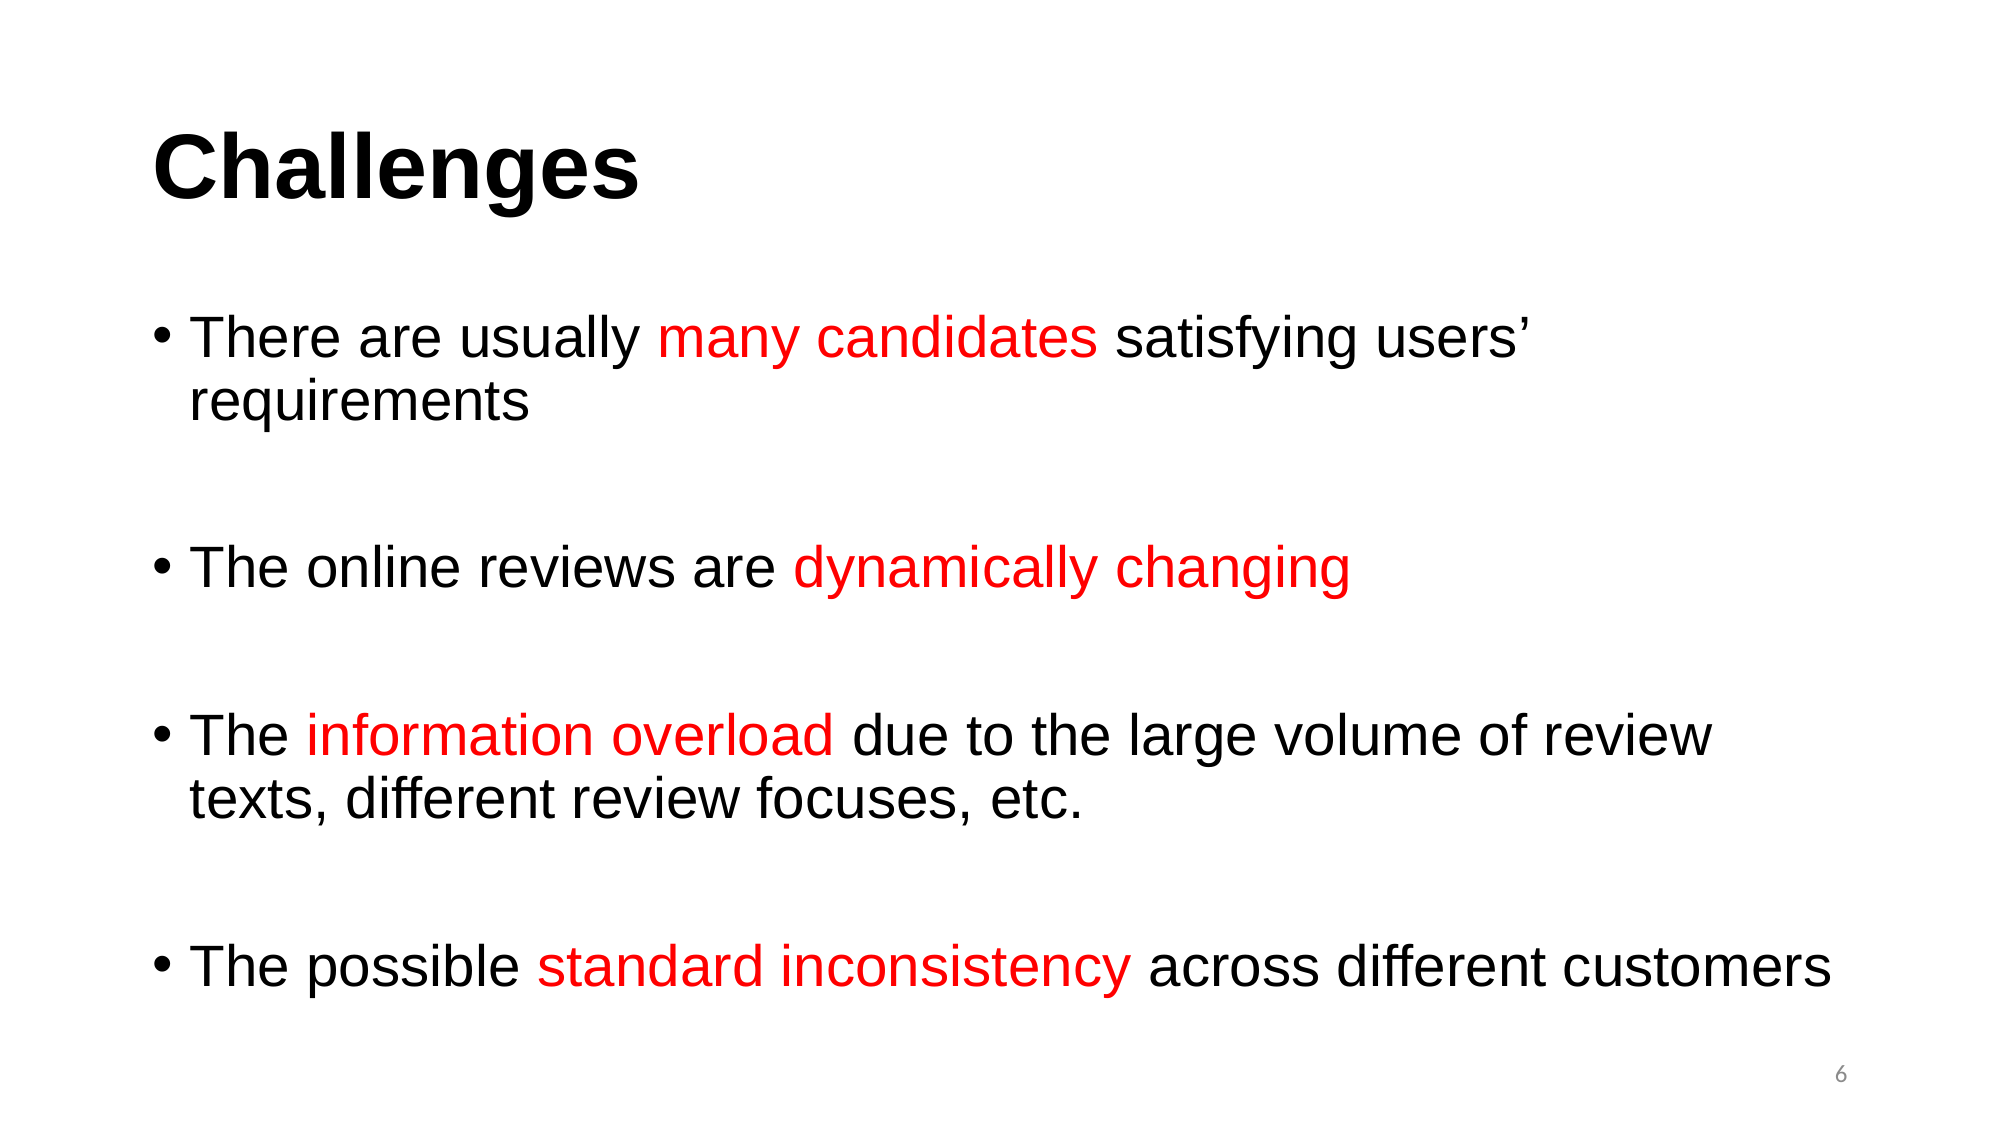

# Challenges
There are usually many candidates satisfying users’ requirements

The online reviews are dynamically changing

The information overload due to the large volume of review texts, different review focuses, etc.

The possible standard inconsistency across different customers

6